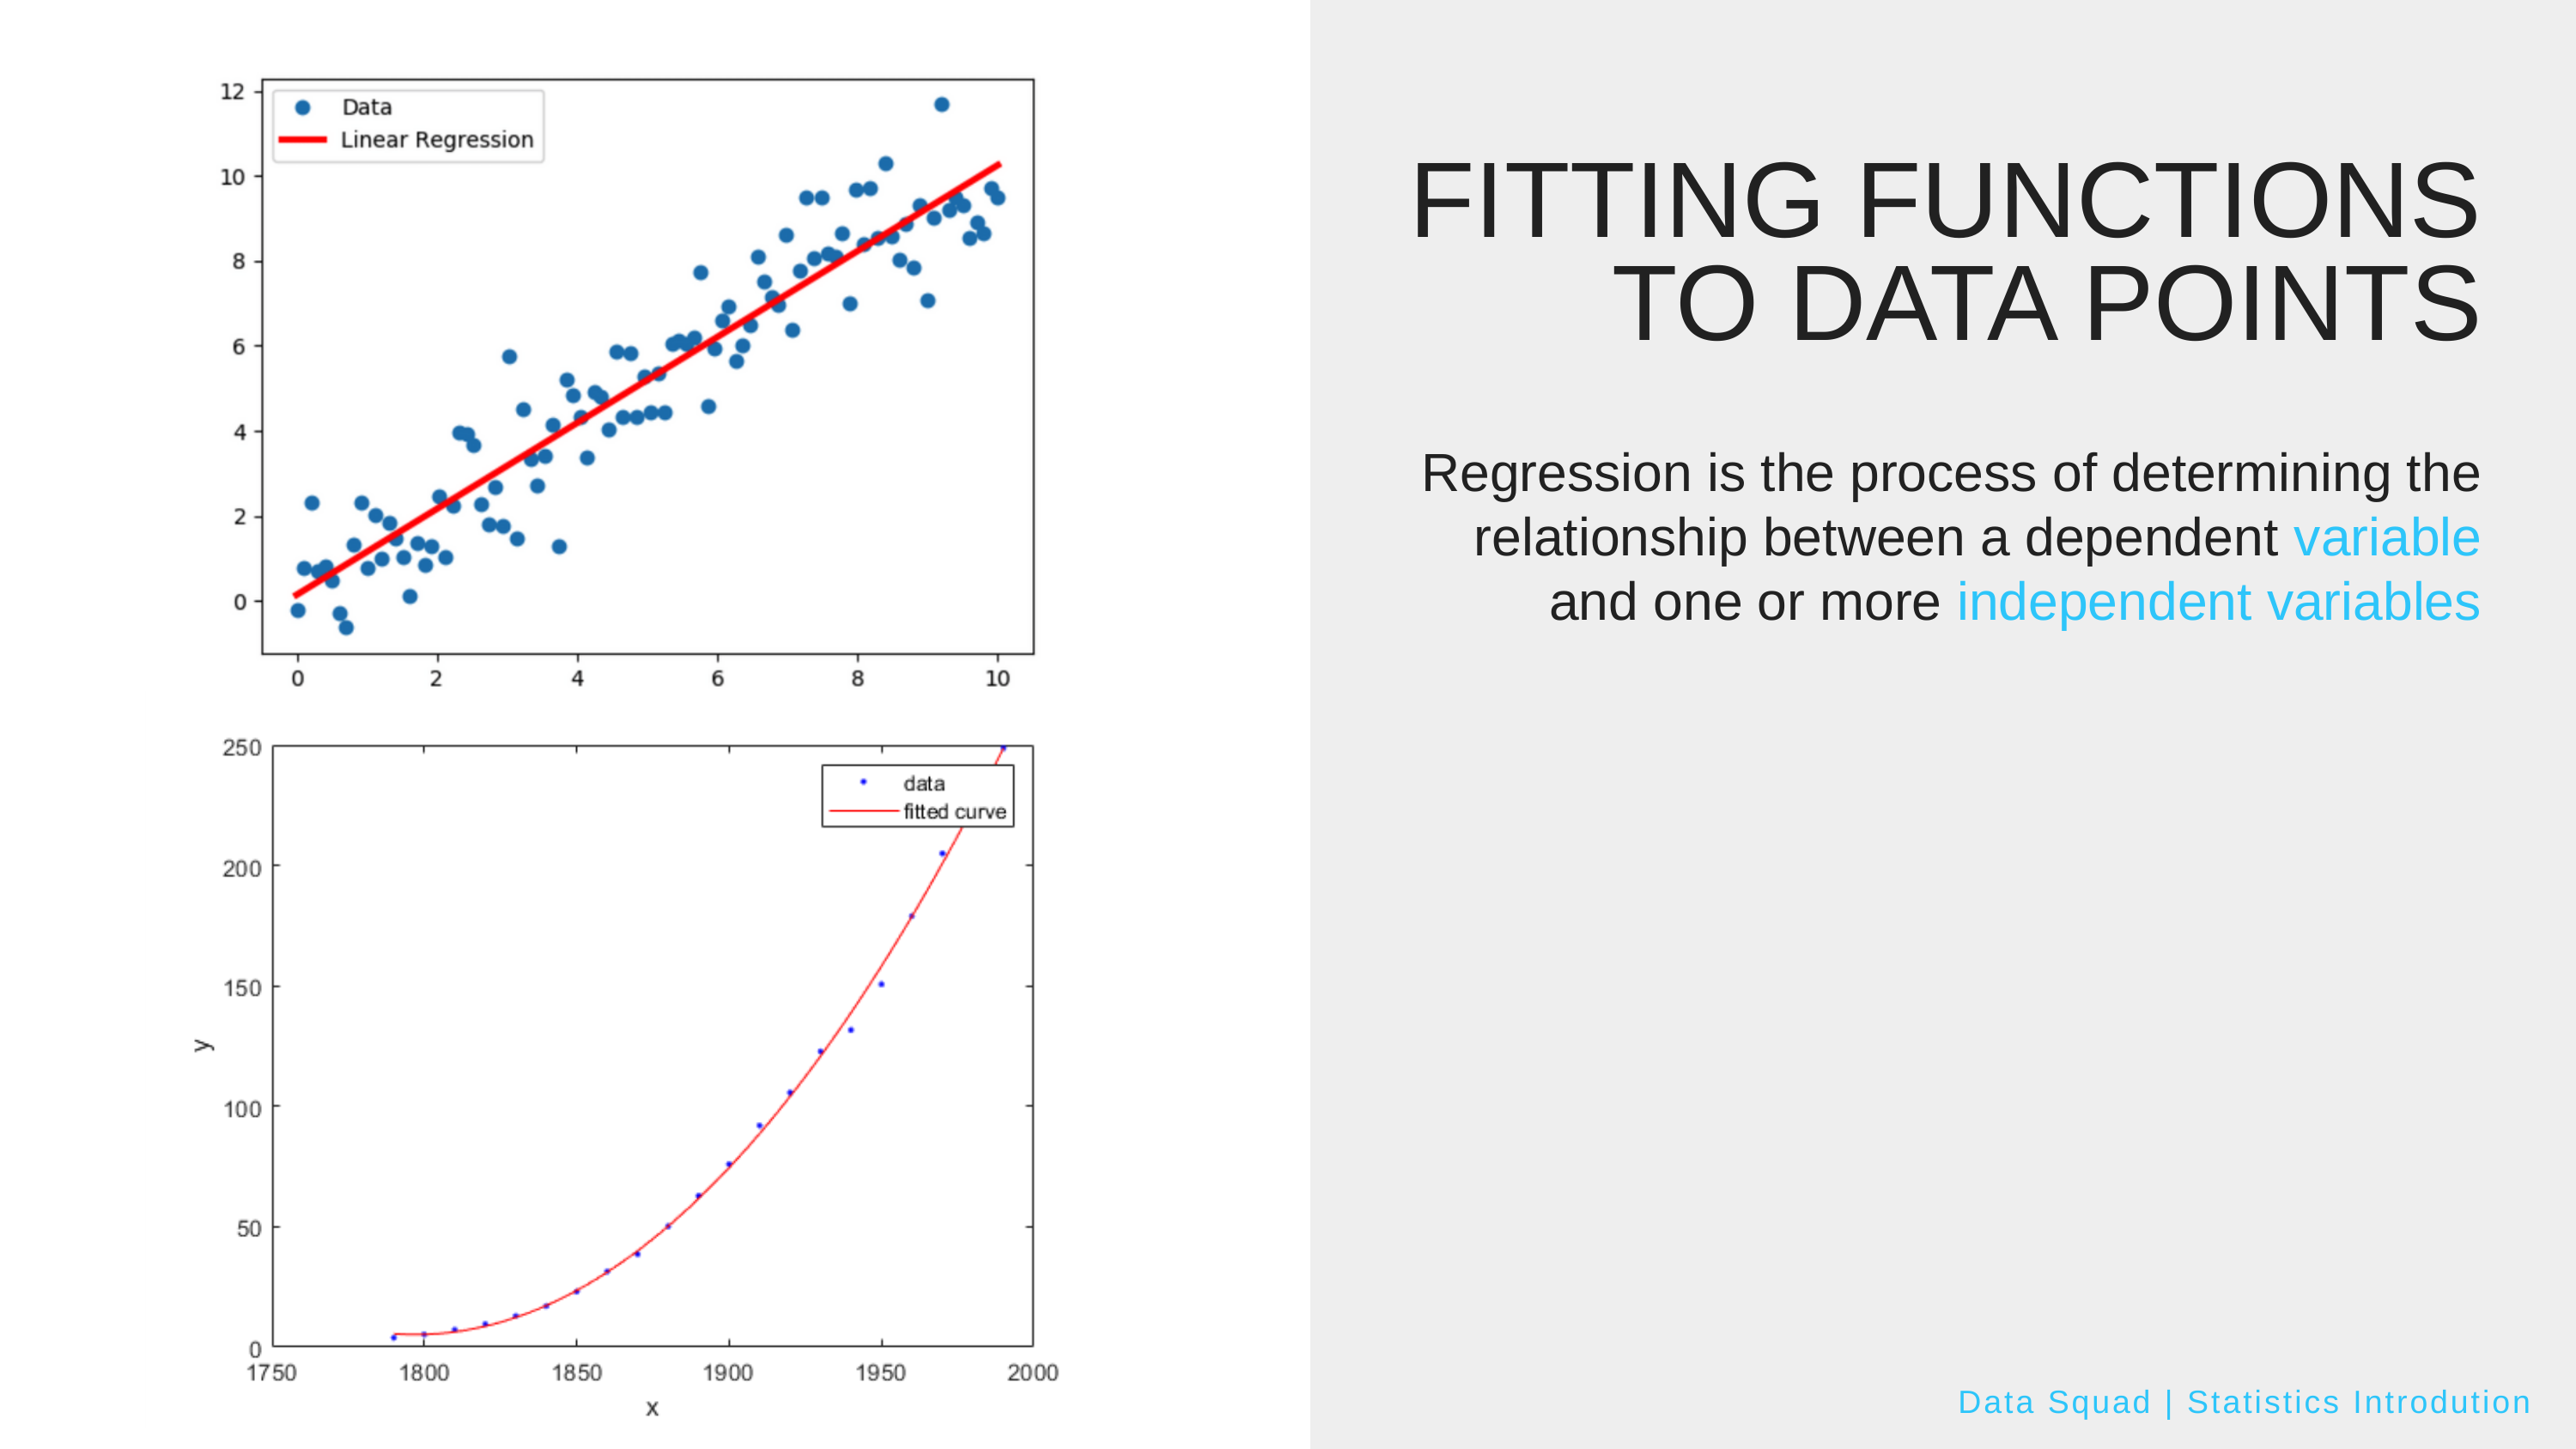

FITTING FUNCTIONS TO DATA POINTS
Regression is the process of determining the relationship between a dependent variable and one or more independent variables

Data Squad | Statistics Introdution